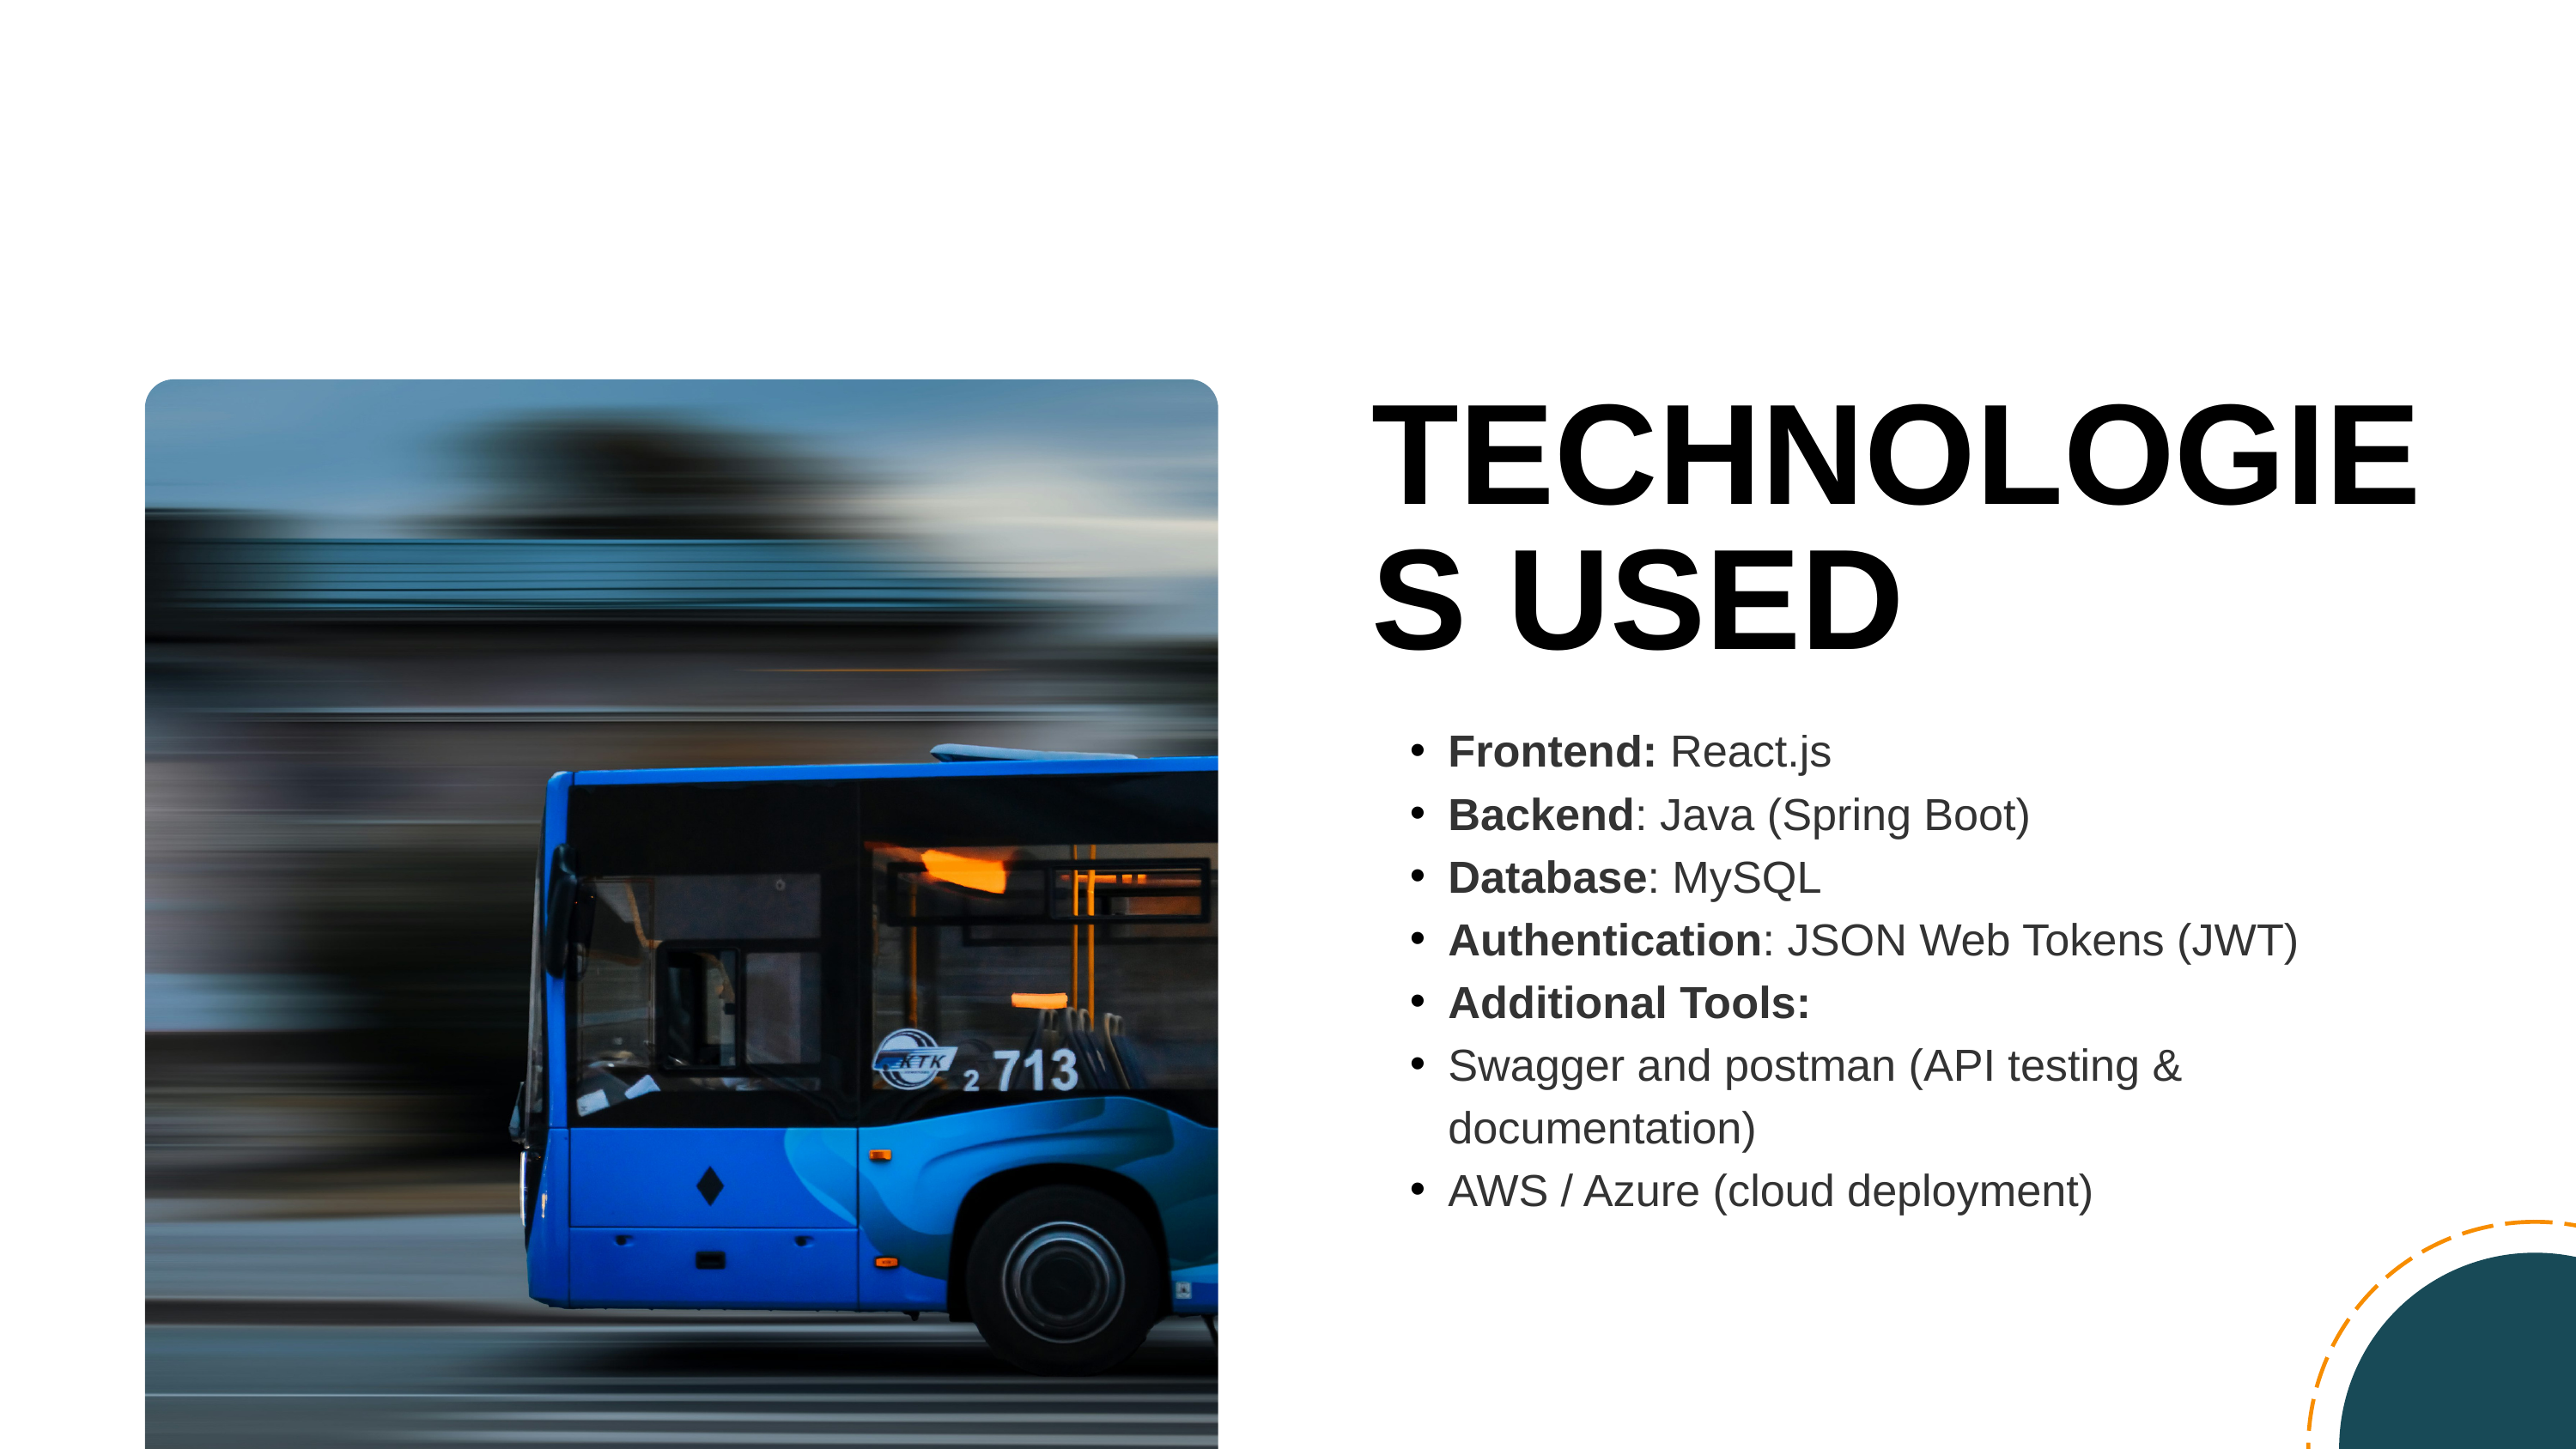

Search...

TECHNOLOGIES USED
Frontend: React.js
Backend: Java (Spring Boot)
Database: MySQL
Authentication: JSON Web Tokens (JWT)
Additional Tools:
Swagger and postman (API testing & documentation)
AWS / Azure (cloud deployment)